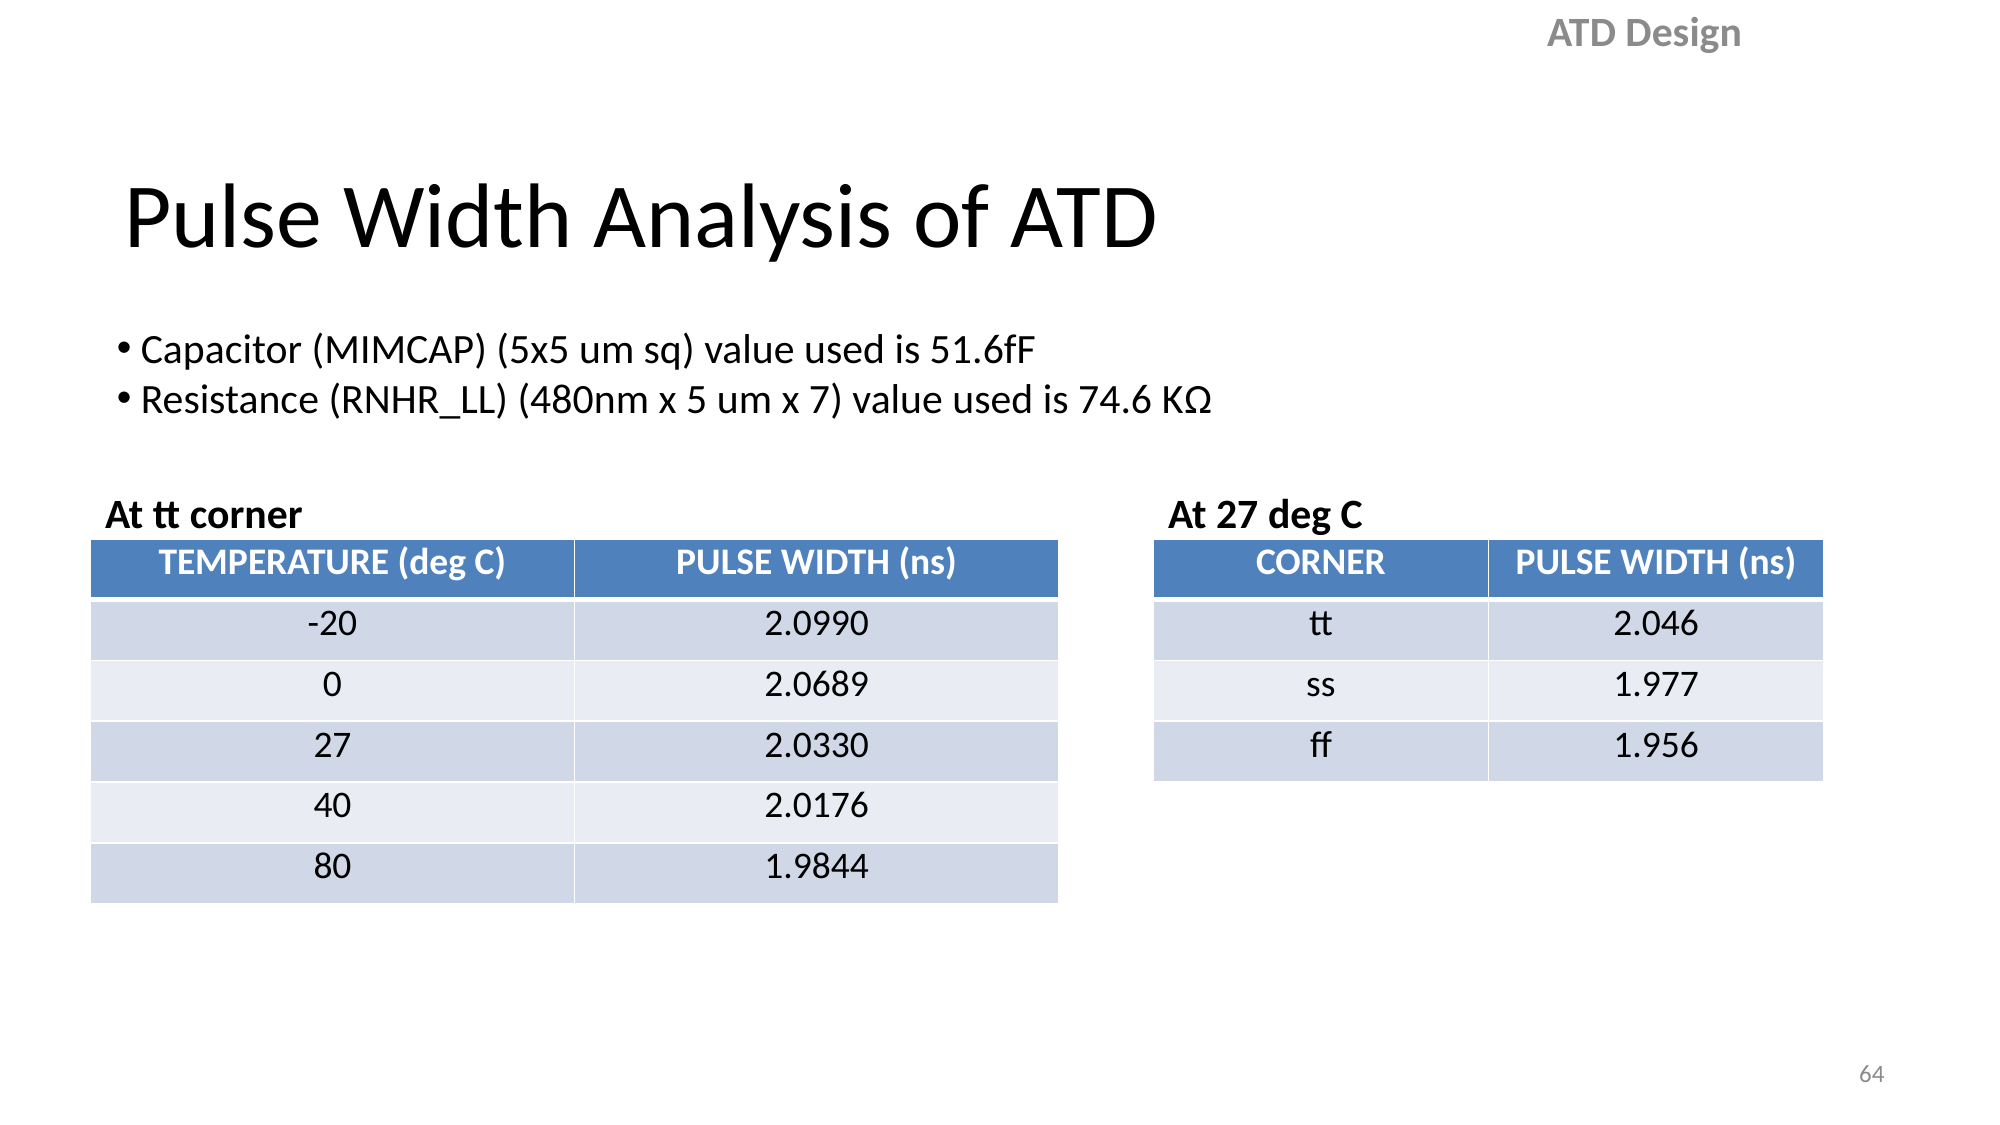

ATD Design
# Pulse Width Analysis of ATD
 Capacitor (MIMCAP) (5x5 um sq) value used is 51.6fF
 Resistance (RNHR_LL) (480nm x 5 um x 7) value used is 74.6 KΩ

At tt corner
At 27 deg C
| TEMPERATURE (deg C) | PULSE WIDTH (ns) |
| --- | --- |
| -20 | 2.0990 |
| 0 | 2.0689 |
| 27 | 2.0330 |
| 40 | 2.0176 |
| 80 | 1.9844 |
| CORNER | PULSE WIDTH (ns) |
| --- | --- |
| tt | 2.046 |
| ss | 1.977 |
| ff | 1.956 |
64